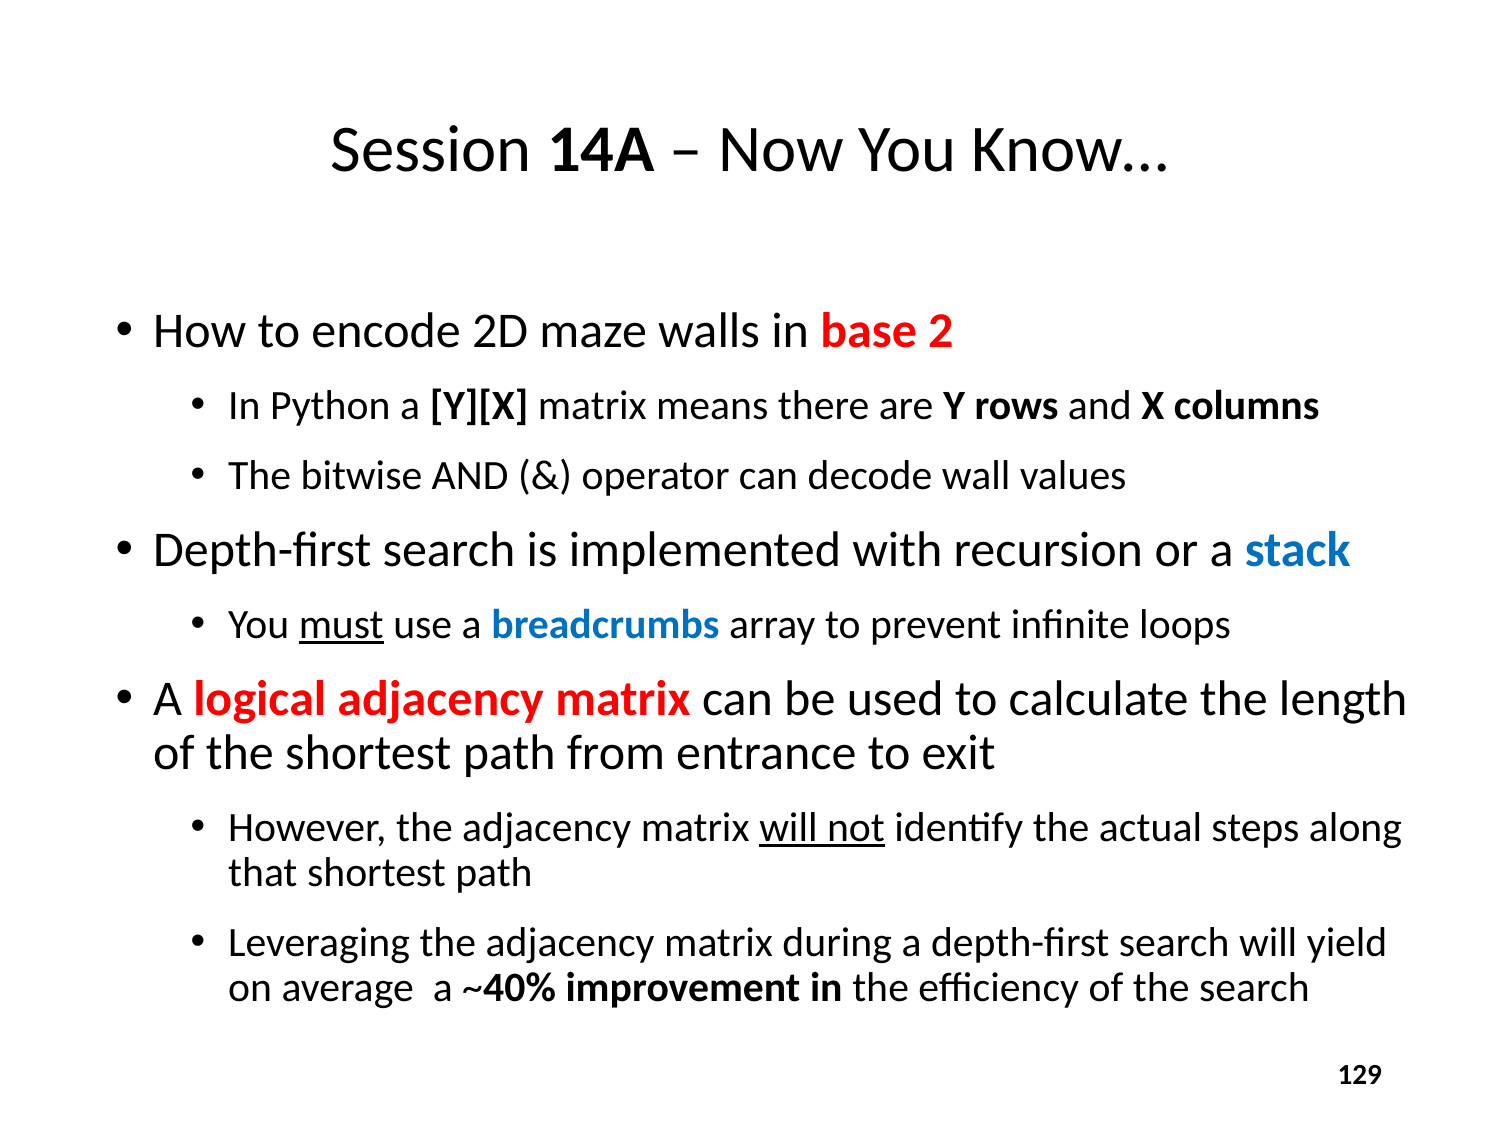

# Session 14A – Now You Know…
How to encode 2D maze walls in base 2
In Python a [Y][X] matrix means there are Y rows and X columns
The bitwise AND (&) operator can decode wall values
Depth-first search is implemented with recursion or a stack
You must use a breadcrumbs array to prevent infinite loops
A logical adjacency matrix can be used to calculate the length of the shortest path from entrance to exit
However, the adjacency matrix will not identify the actual steps along that shortest path
Leveraging the adjacency matrix during a depth-first search will yield on average  a ~40% improvement in the efficiency of the search

129